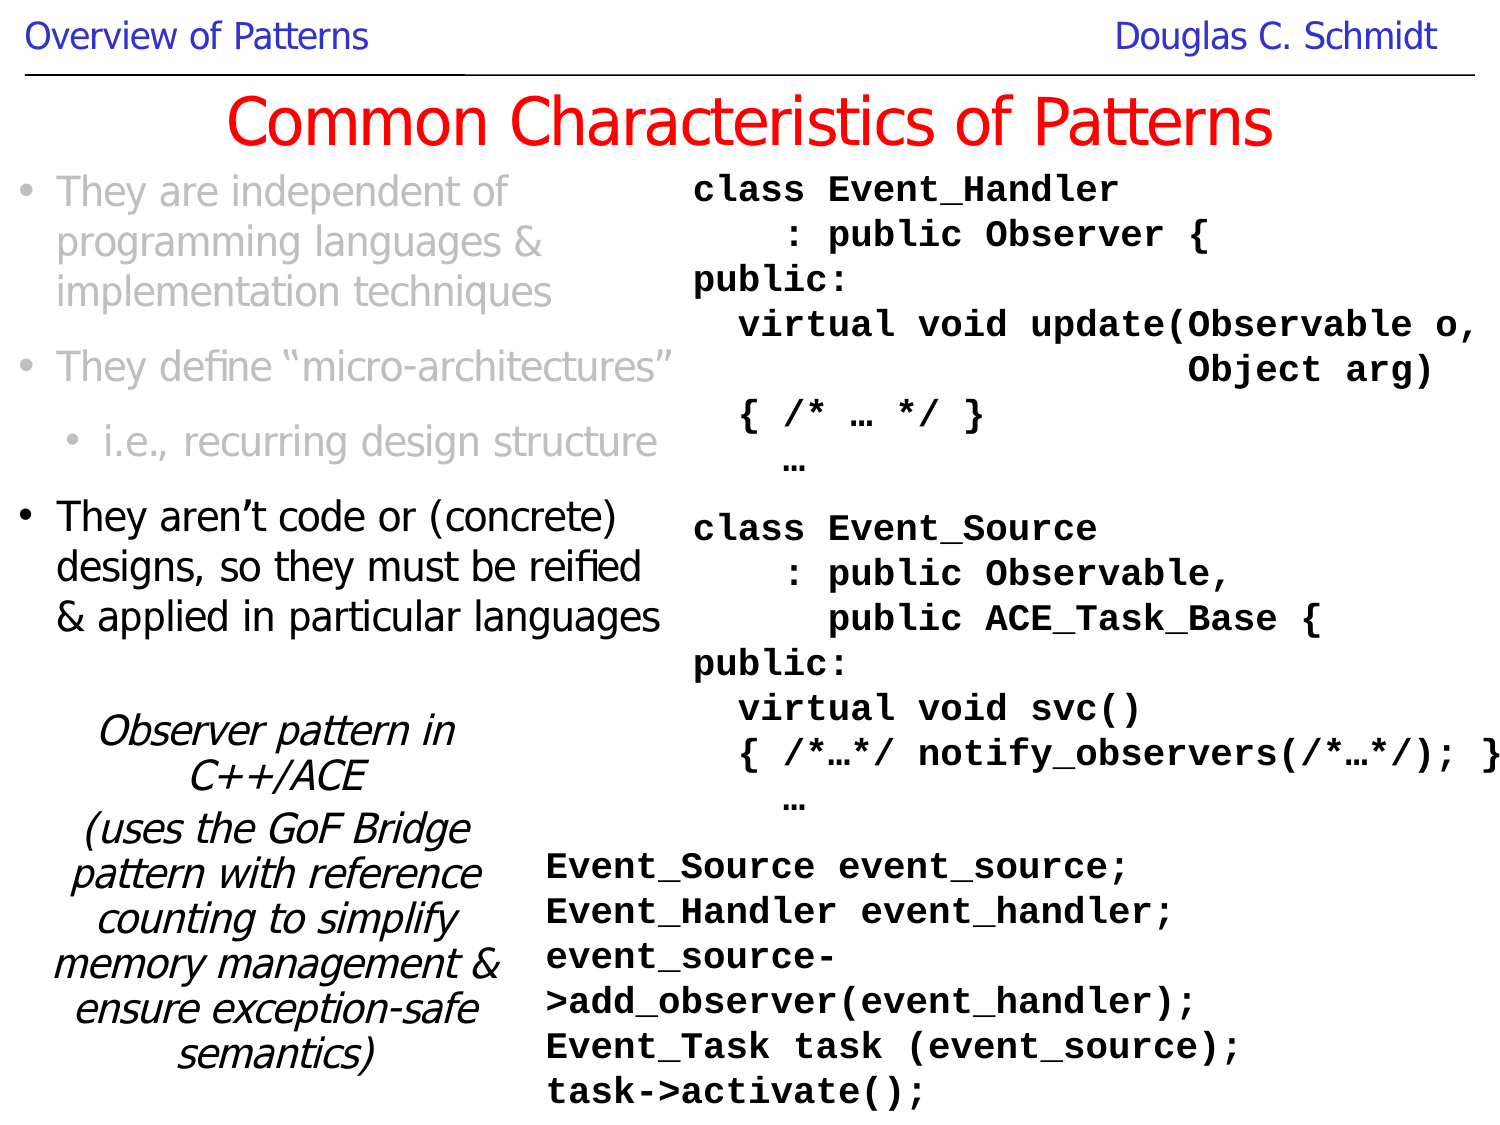

# Common Characteristics of Patterns
They are independent of programming languages & implementation techniques
They define “micro-architectures”
i.e., recurring design structure
They aren’t code or (concrete) designs, so they must be reified
& applied in particular languages

class Event_Handler
    : public Observer {
public:
  virtual void update(Observable o,
                      Object arg)
  { /* … */ }
    …

class Event_Source
    : public Observable,
      public ACE_Task_Base {
public:
  virtual void svc()
  { /*…*/ notify_observers(/*…*/); }
    …

Observer pattern in C++/ACE
(uses the GoF Bridge pattern with reference counting to simplify memory management & ensure exception-safe semantics)
Event_Source event_source;
Event_Handler event_handler;
event_source->add_observer(event_handler);
Event_Task task (event_source);
task->activate();
…